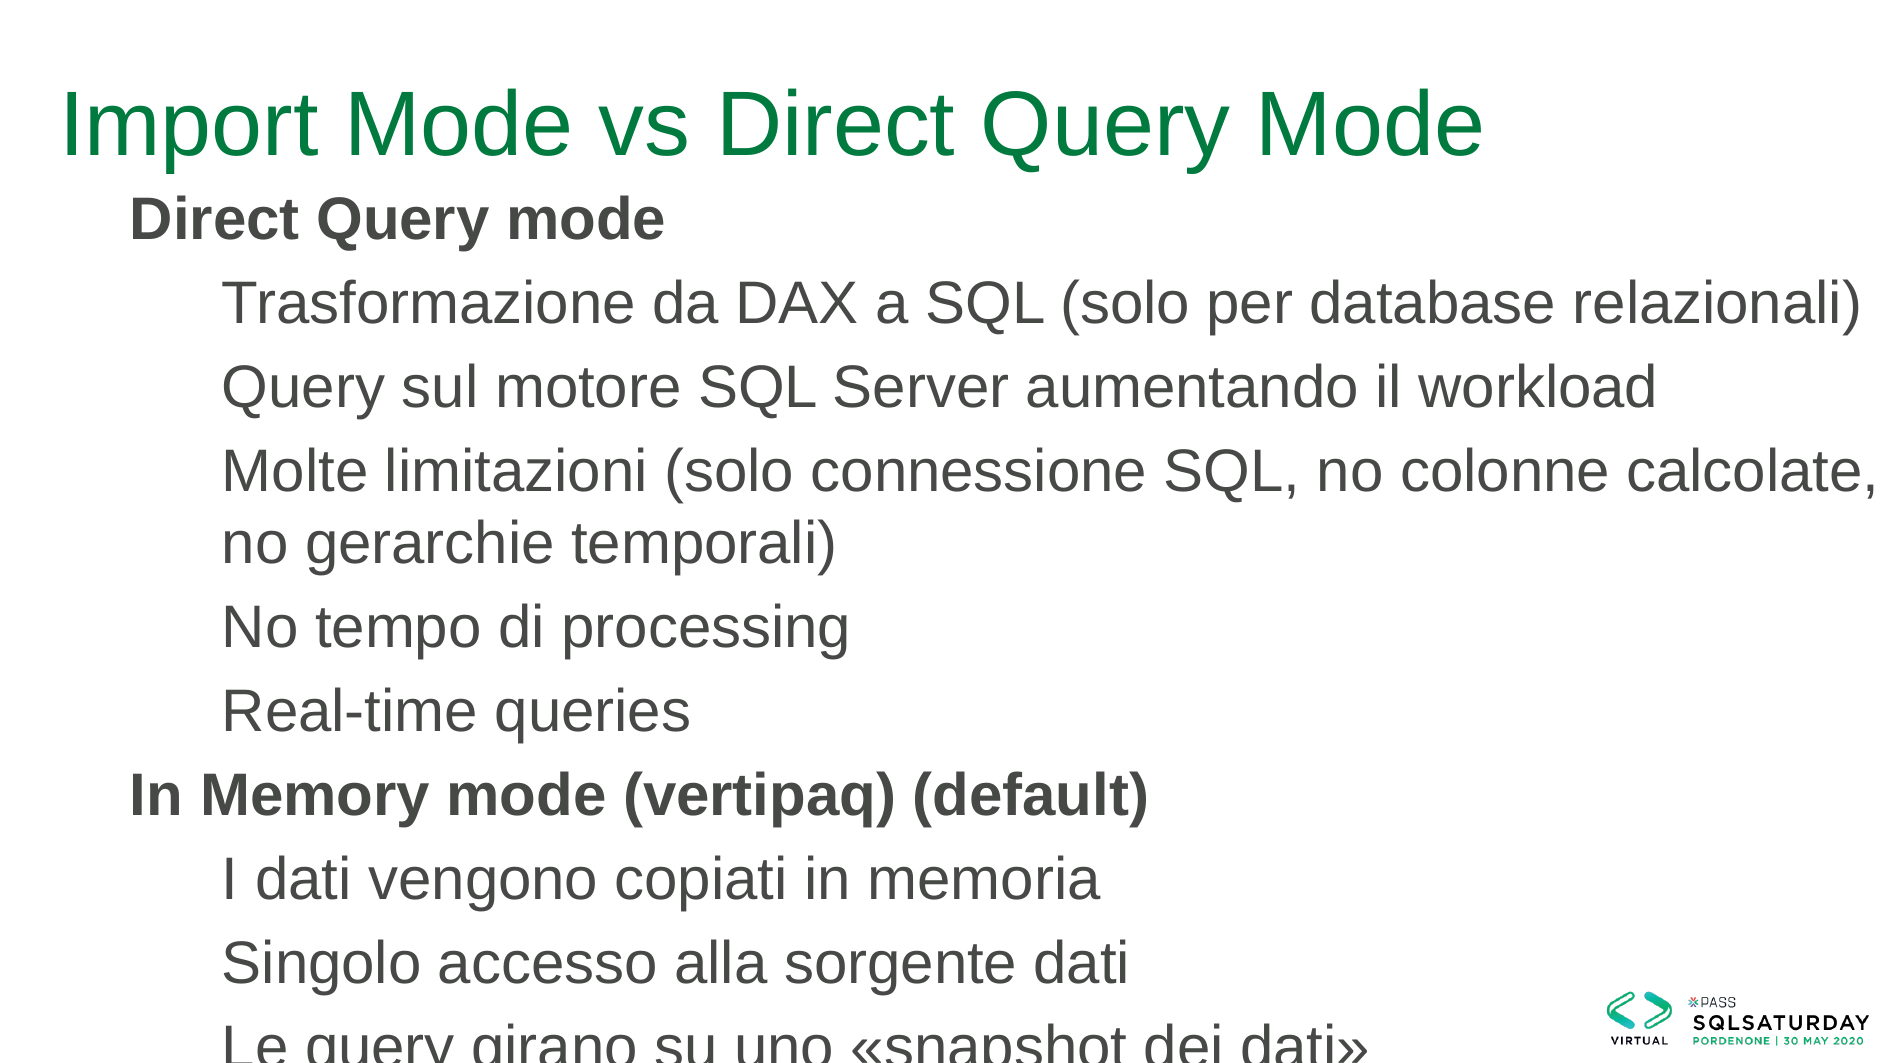

# Import Mode vs Direct Query Mode
Direct Query mode
Trasformazione da DAX a SQL (solo per database relazionali)
Query sul motore SQL Server aumentando il workload
Molte limitazioni (solo connessione SQL, no colonne calcolate, no gerarchie temporali)
No tempo di processing
Real-time queries
In Memory mode (vertipaq) (default)
I dati vengono copiati in memoria
Singolo accesso alla sorgente dati
Le query girano su uno «snapshot dei dati»